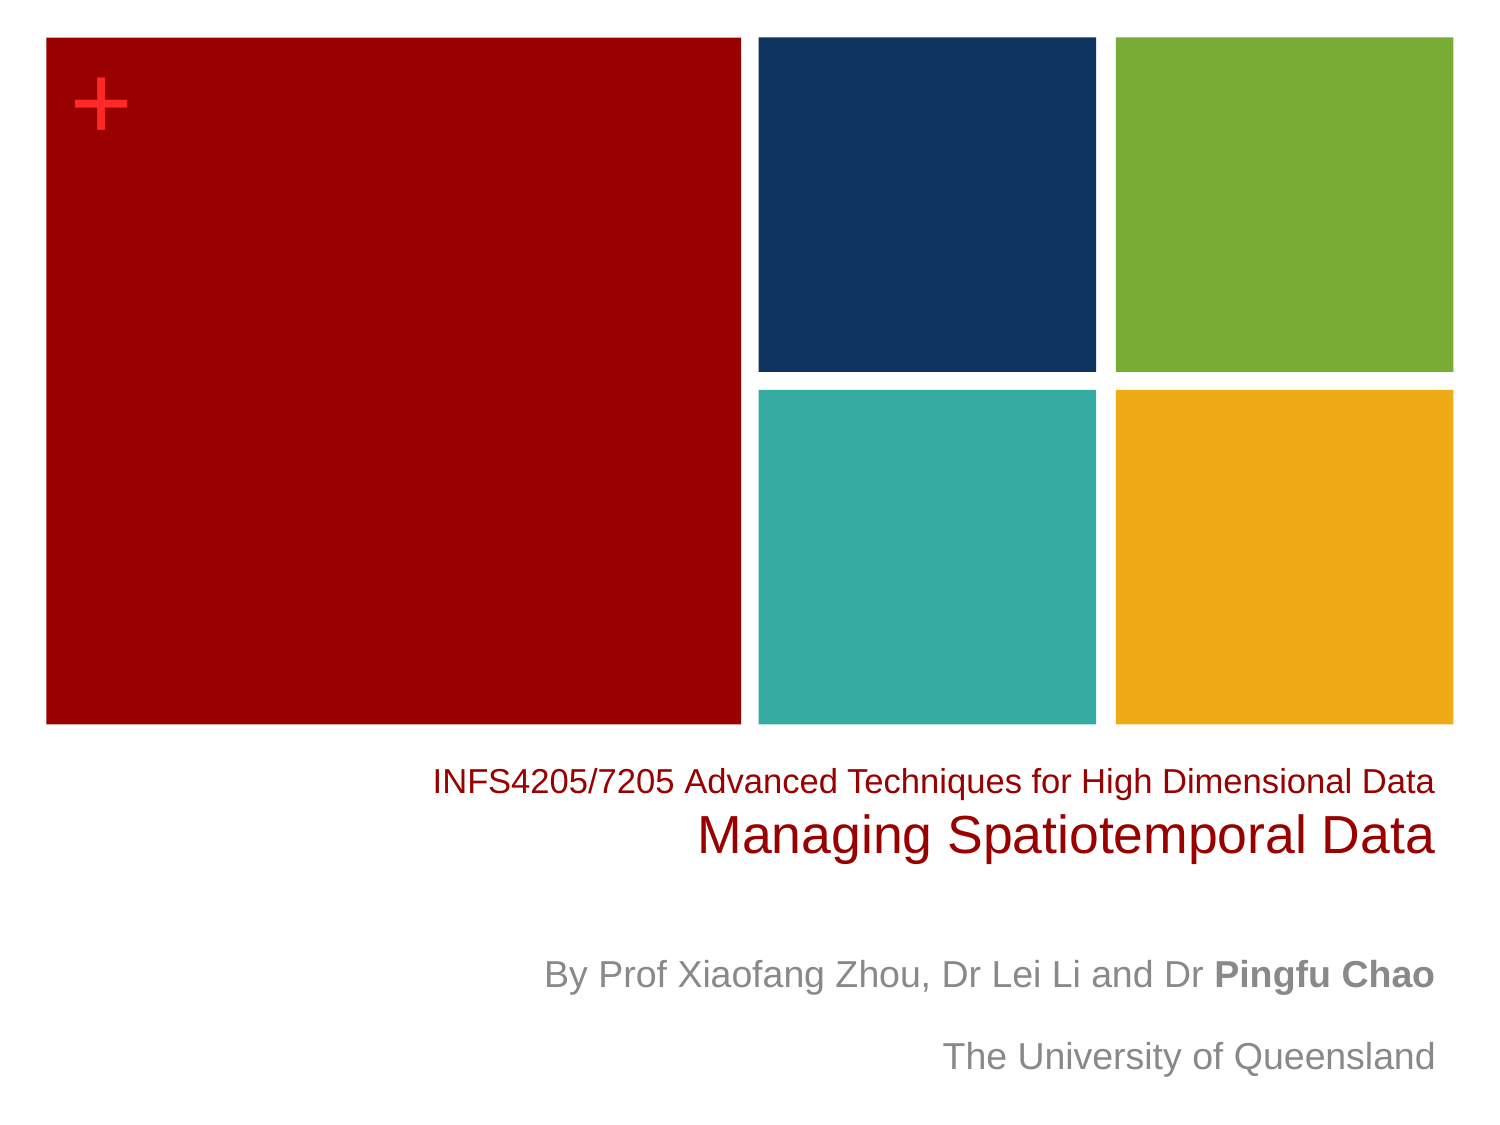

1
# INFS4205/7205 Advanced Techniques for High Dimensional Data Managing Spatiotemporal Data
By Prof Xiaofang Zhou, Dr Lei Li and Dr Pingfu Chao
The University of Queensland